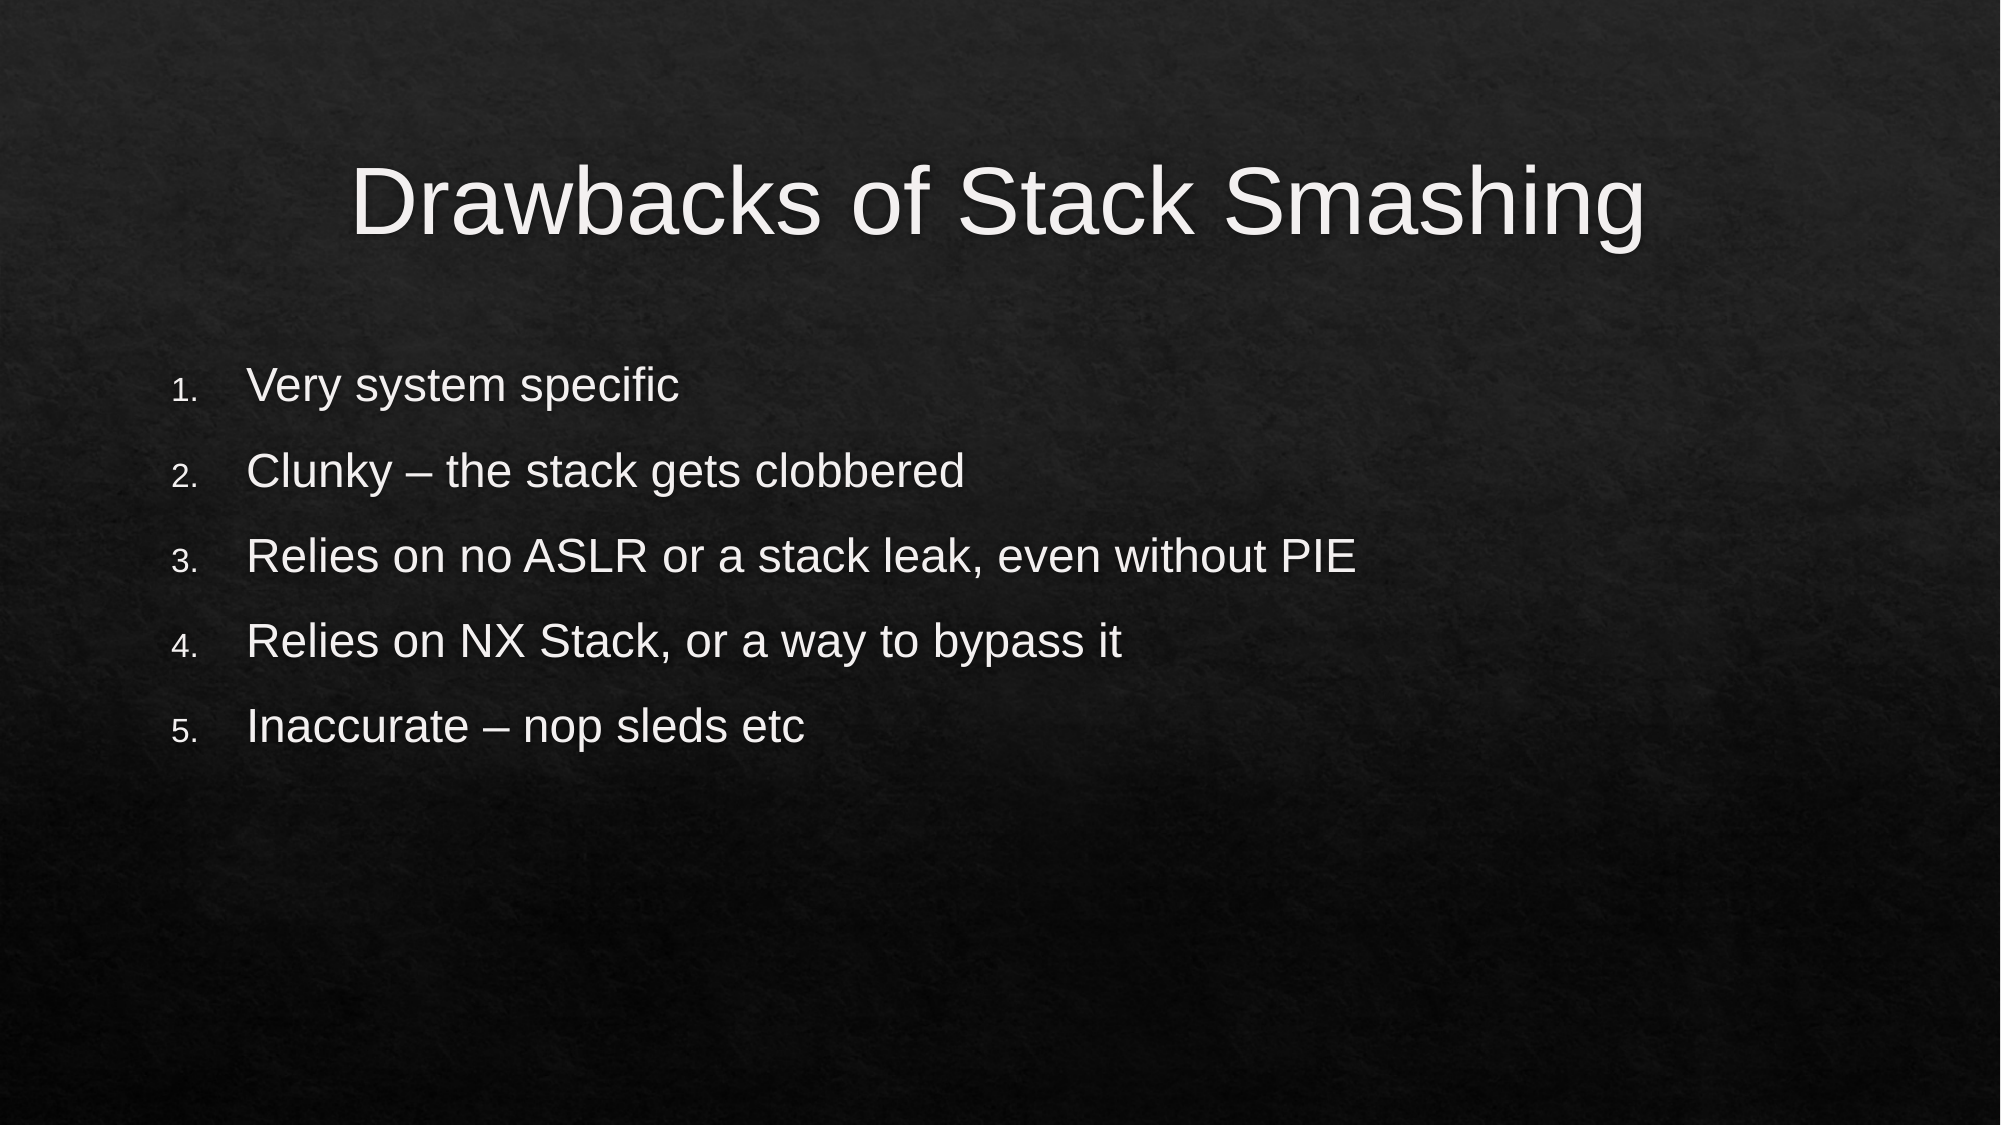

# Drawbacks of Stack Smashing
Very system specific
Clunky – the stack gets clobbered
Relies on no ASLR or a stack leak, even without PIE
Relies on NX Stack, or a way to bypass it
Inaccurate – nop sleds etc